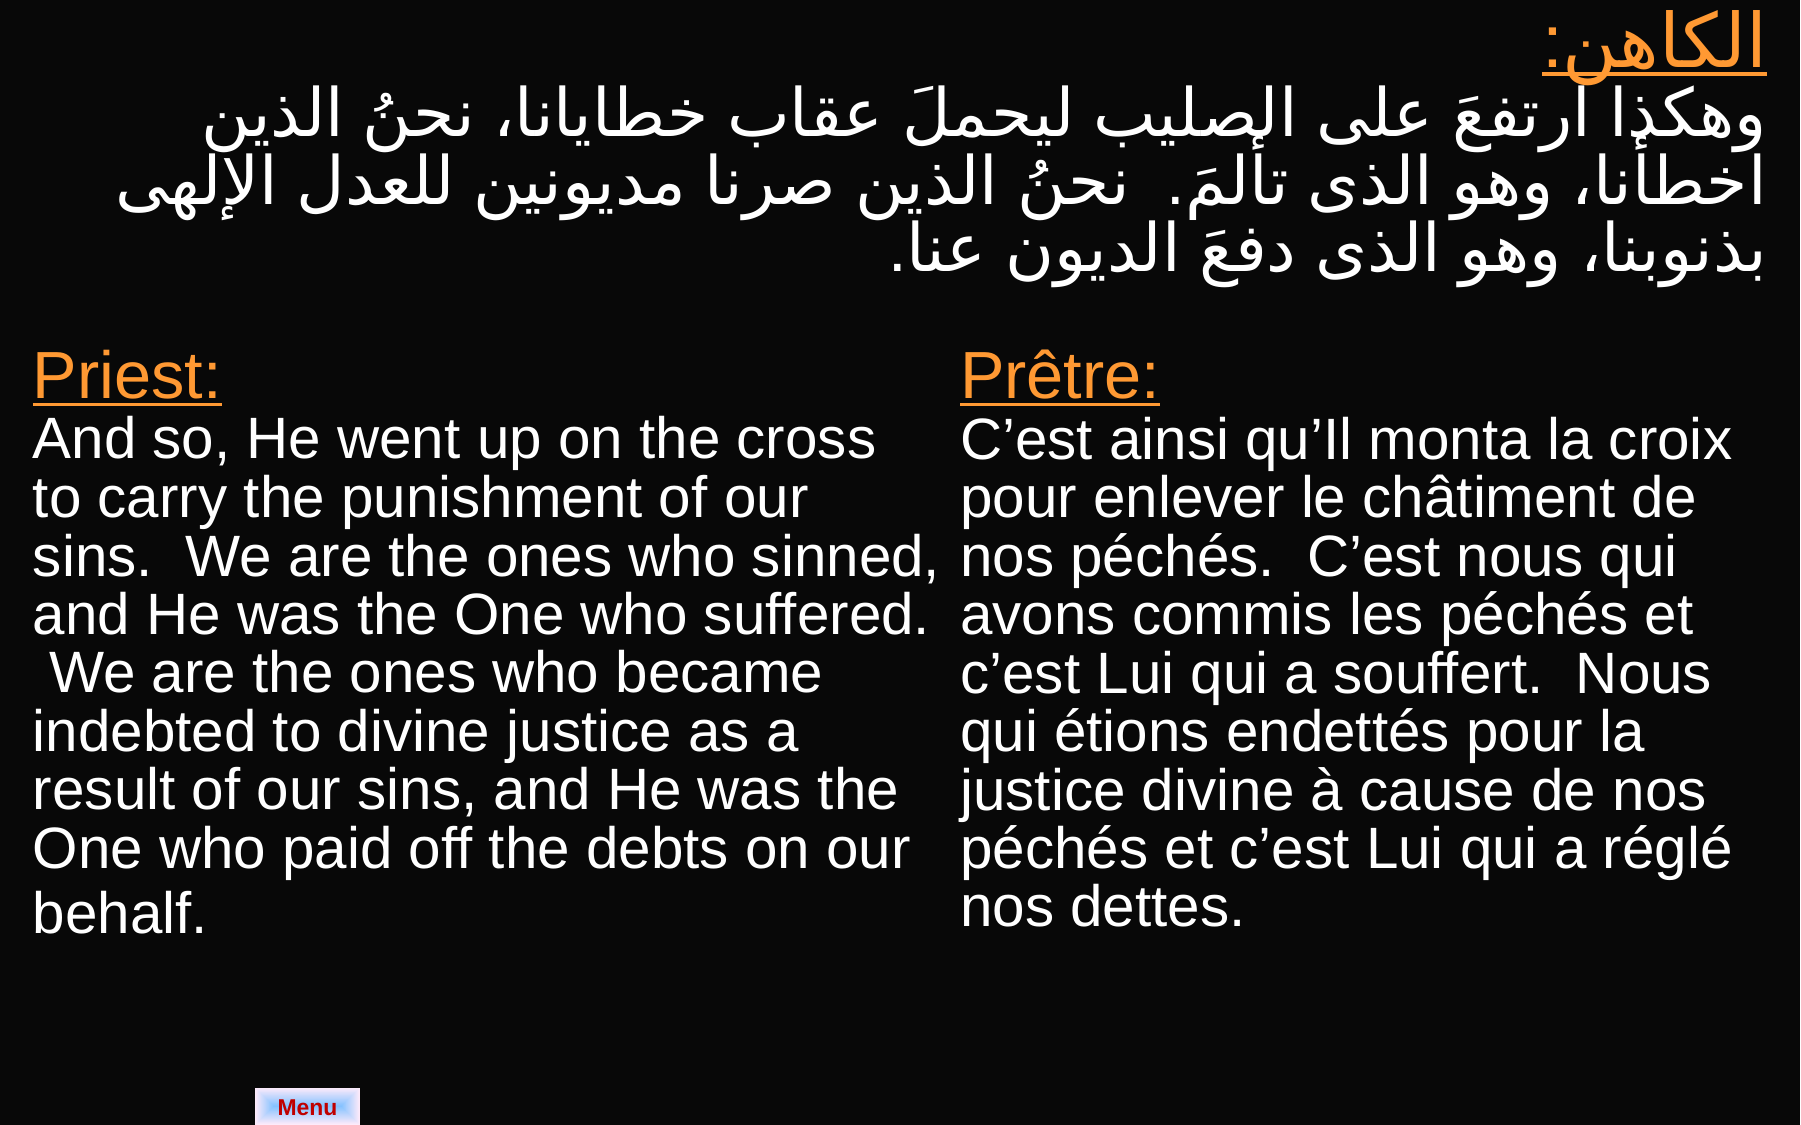

| الكاهن: وهكذا ارتفعَ على الصليب ليحملَ عقاب خطايانا، نحنُ الذين اخطأنا، وهو الذى تألمَ. نحنُ الذين صرنا مديونين للعدل الإلهى بذنوبنا، وهو الذى دفعَ الديون عنا. |  |
| --- | --- |
| Priest: And so, He went up on the cross to carry the punishment of our sins. We are the ones who sinned, and He was the One who suffered. We are the ones who became indebted to divine justice as a result of our sins, and He was the One who paid off the debts on our behalf. | Prêtre: C’est ainsi qu’Il monta la croix pour enlever le châtiment de nos péchés. C’est nous qui avons commis les péchés et c’est Lui qui a souffert. Nous qui étions endettés pour la justice divine à cause de nos péchés et c’est Lui qui a réglé nos dettes. |

Menu